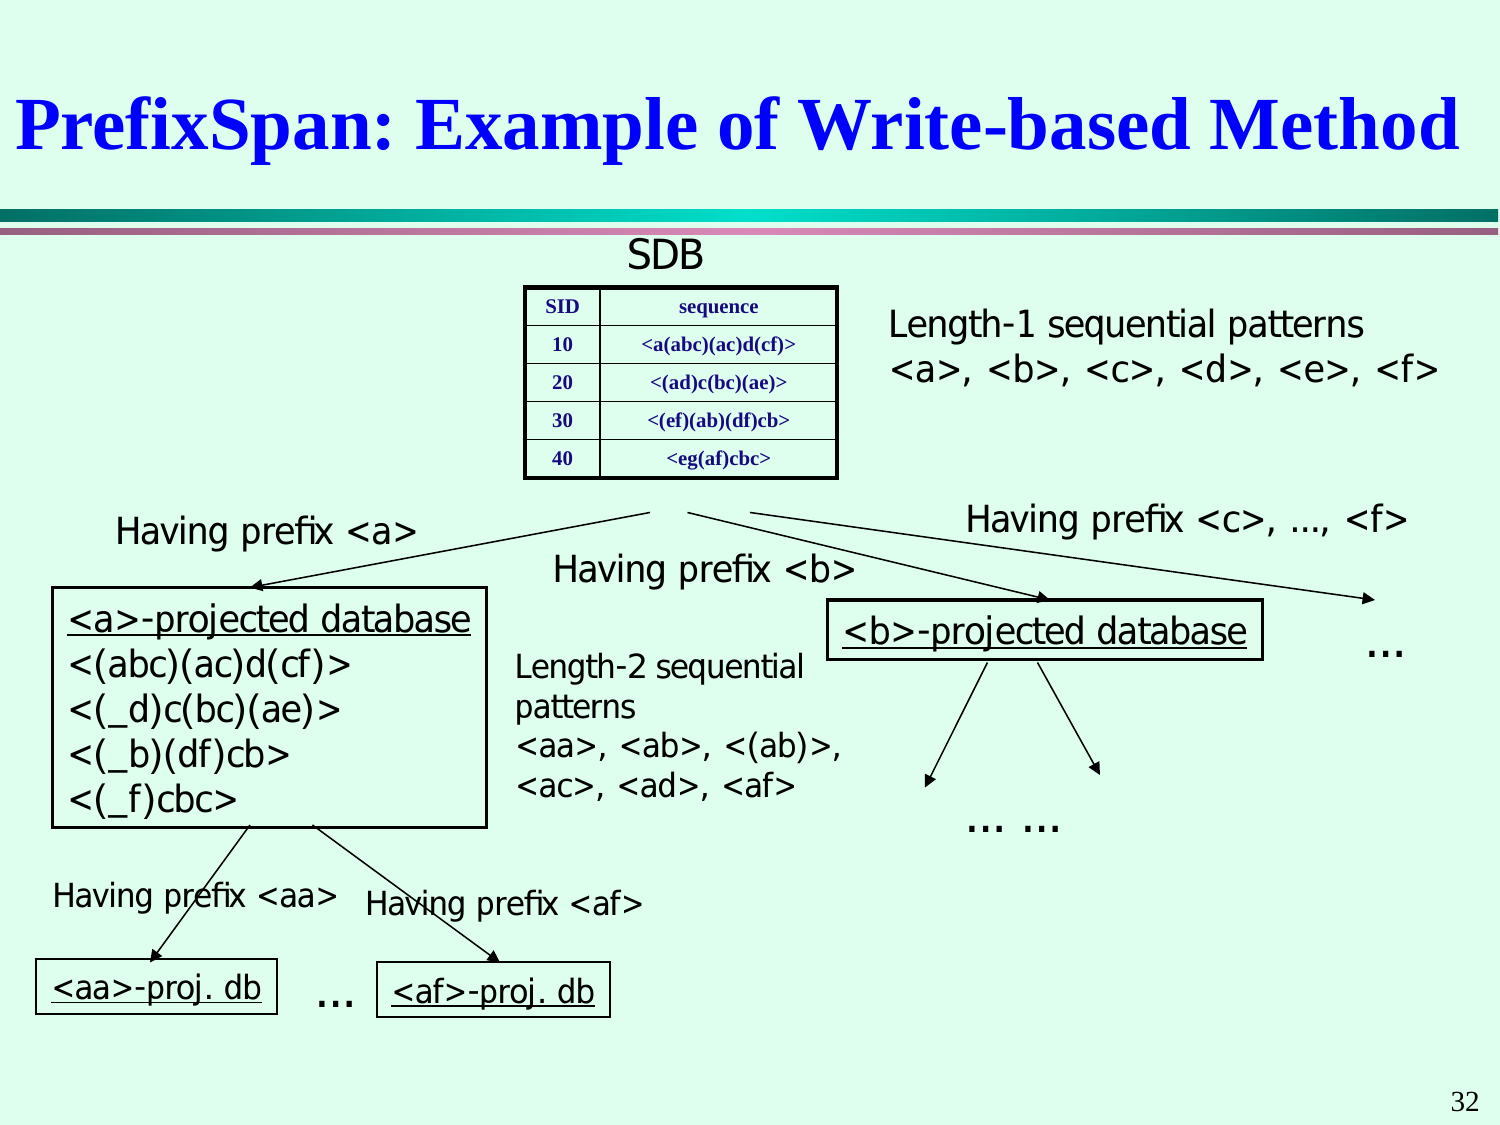

# PrefixSpan: Example of Write-based Method
SDB
| SID | sequence |
| --- | --- |
| 10 | <a(abc)(ac)d(cf)> |
| 20 | <(ad)c(bc)(ae)> |
| 30 | <(ef)(ab)(df)cb> |
| 40 | <eg(af)cbc> |
Length-1 sequential patterns
<a>, <b>, <c>, <d>, <e>, <f>
Having prefix <c>, …, <f>
Having prefix <a>

Having prefix <b>
<a>-projected database
<(abc)(ac)d(cf)>
<(_d)c(bc)(ae)>
<(_b)(df)cb>
<(_f)cbc>
<b>-projected database
…
Length-2 sequential
patterns
<aa>, <ab>, <(ab)>,
<ac>, <ad>, <af>

… …

Having prefix <aa>
Having prefix <af>
…
<aa>-proj. db
<af>-proj. db